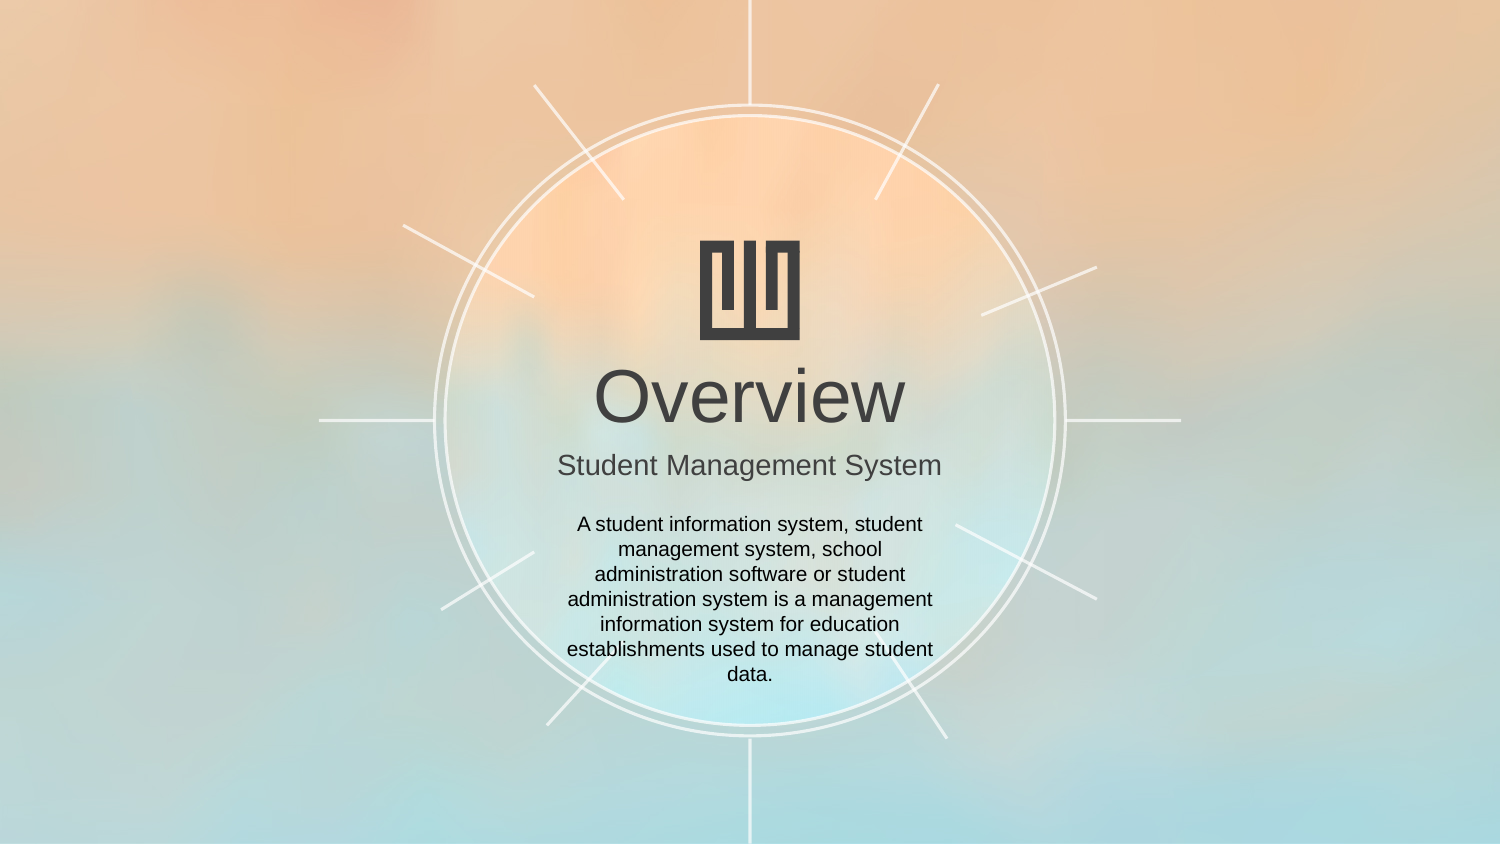

Overview
Student Management System
A student information system, student management system, school administration software or student administration system is a management information system for education establishments used to manage student data.